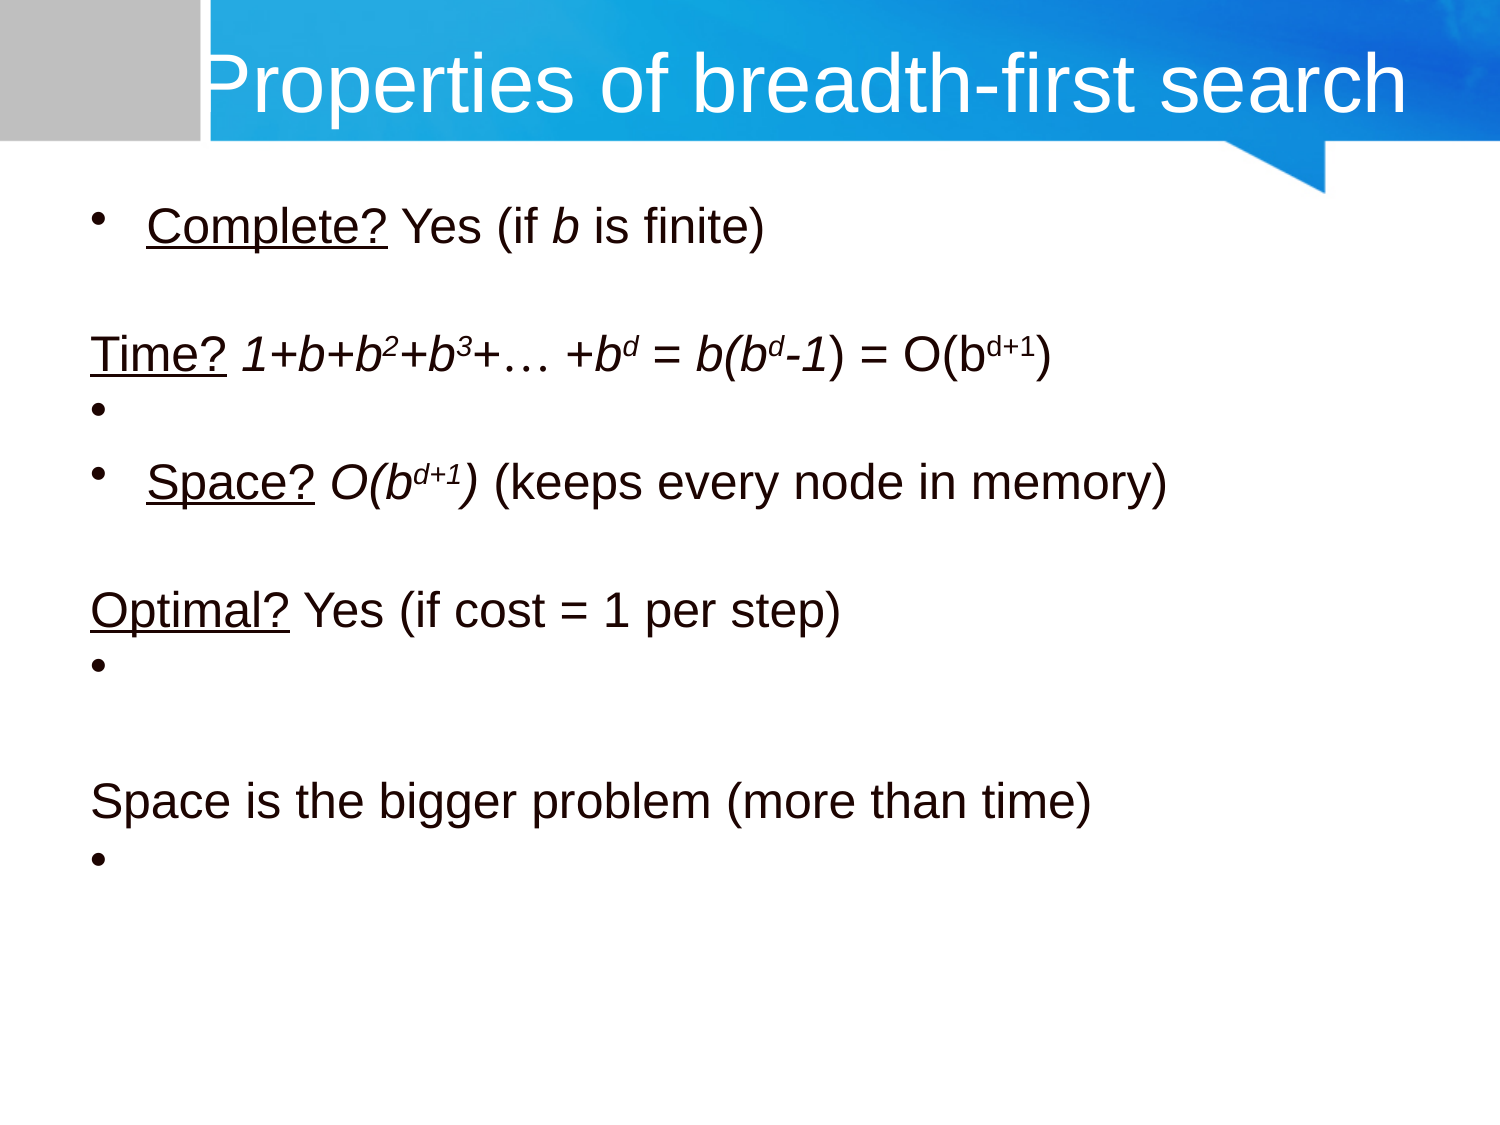

# Properties of breadth-first search
Complete? Yes (if b is finite)

Time? 1+b+b2+b3+… +bd = b(bd-1) = O(bd+1)

Space? O(bd+1) (keeps every node in memory)

Optimal? Yes (if cost = 1 per step)

Space is the bigger problem (more than time)